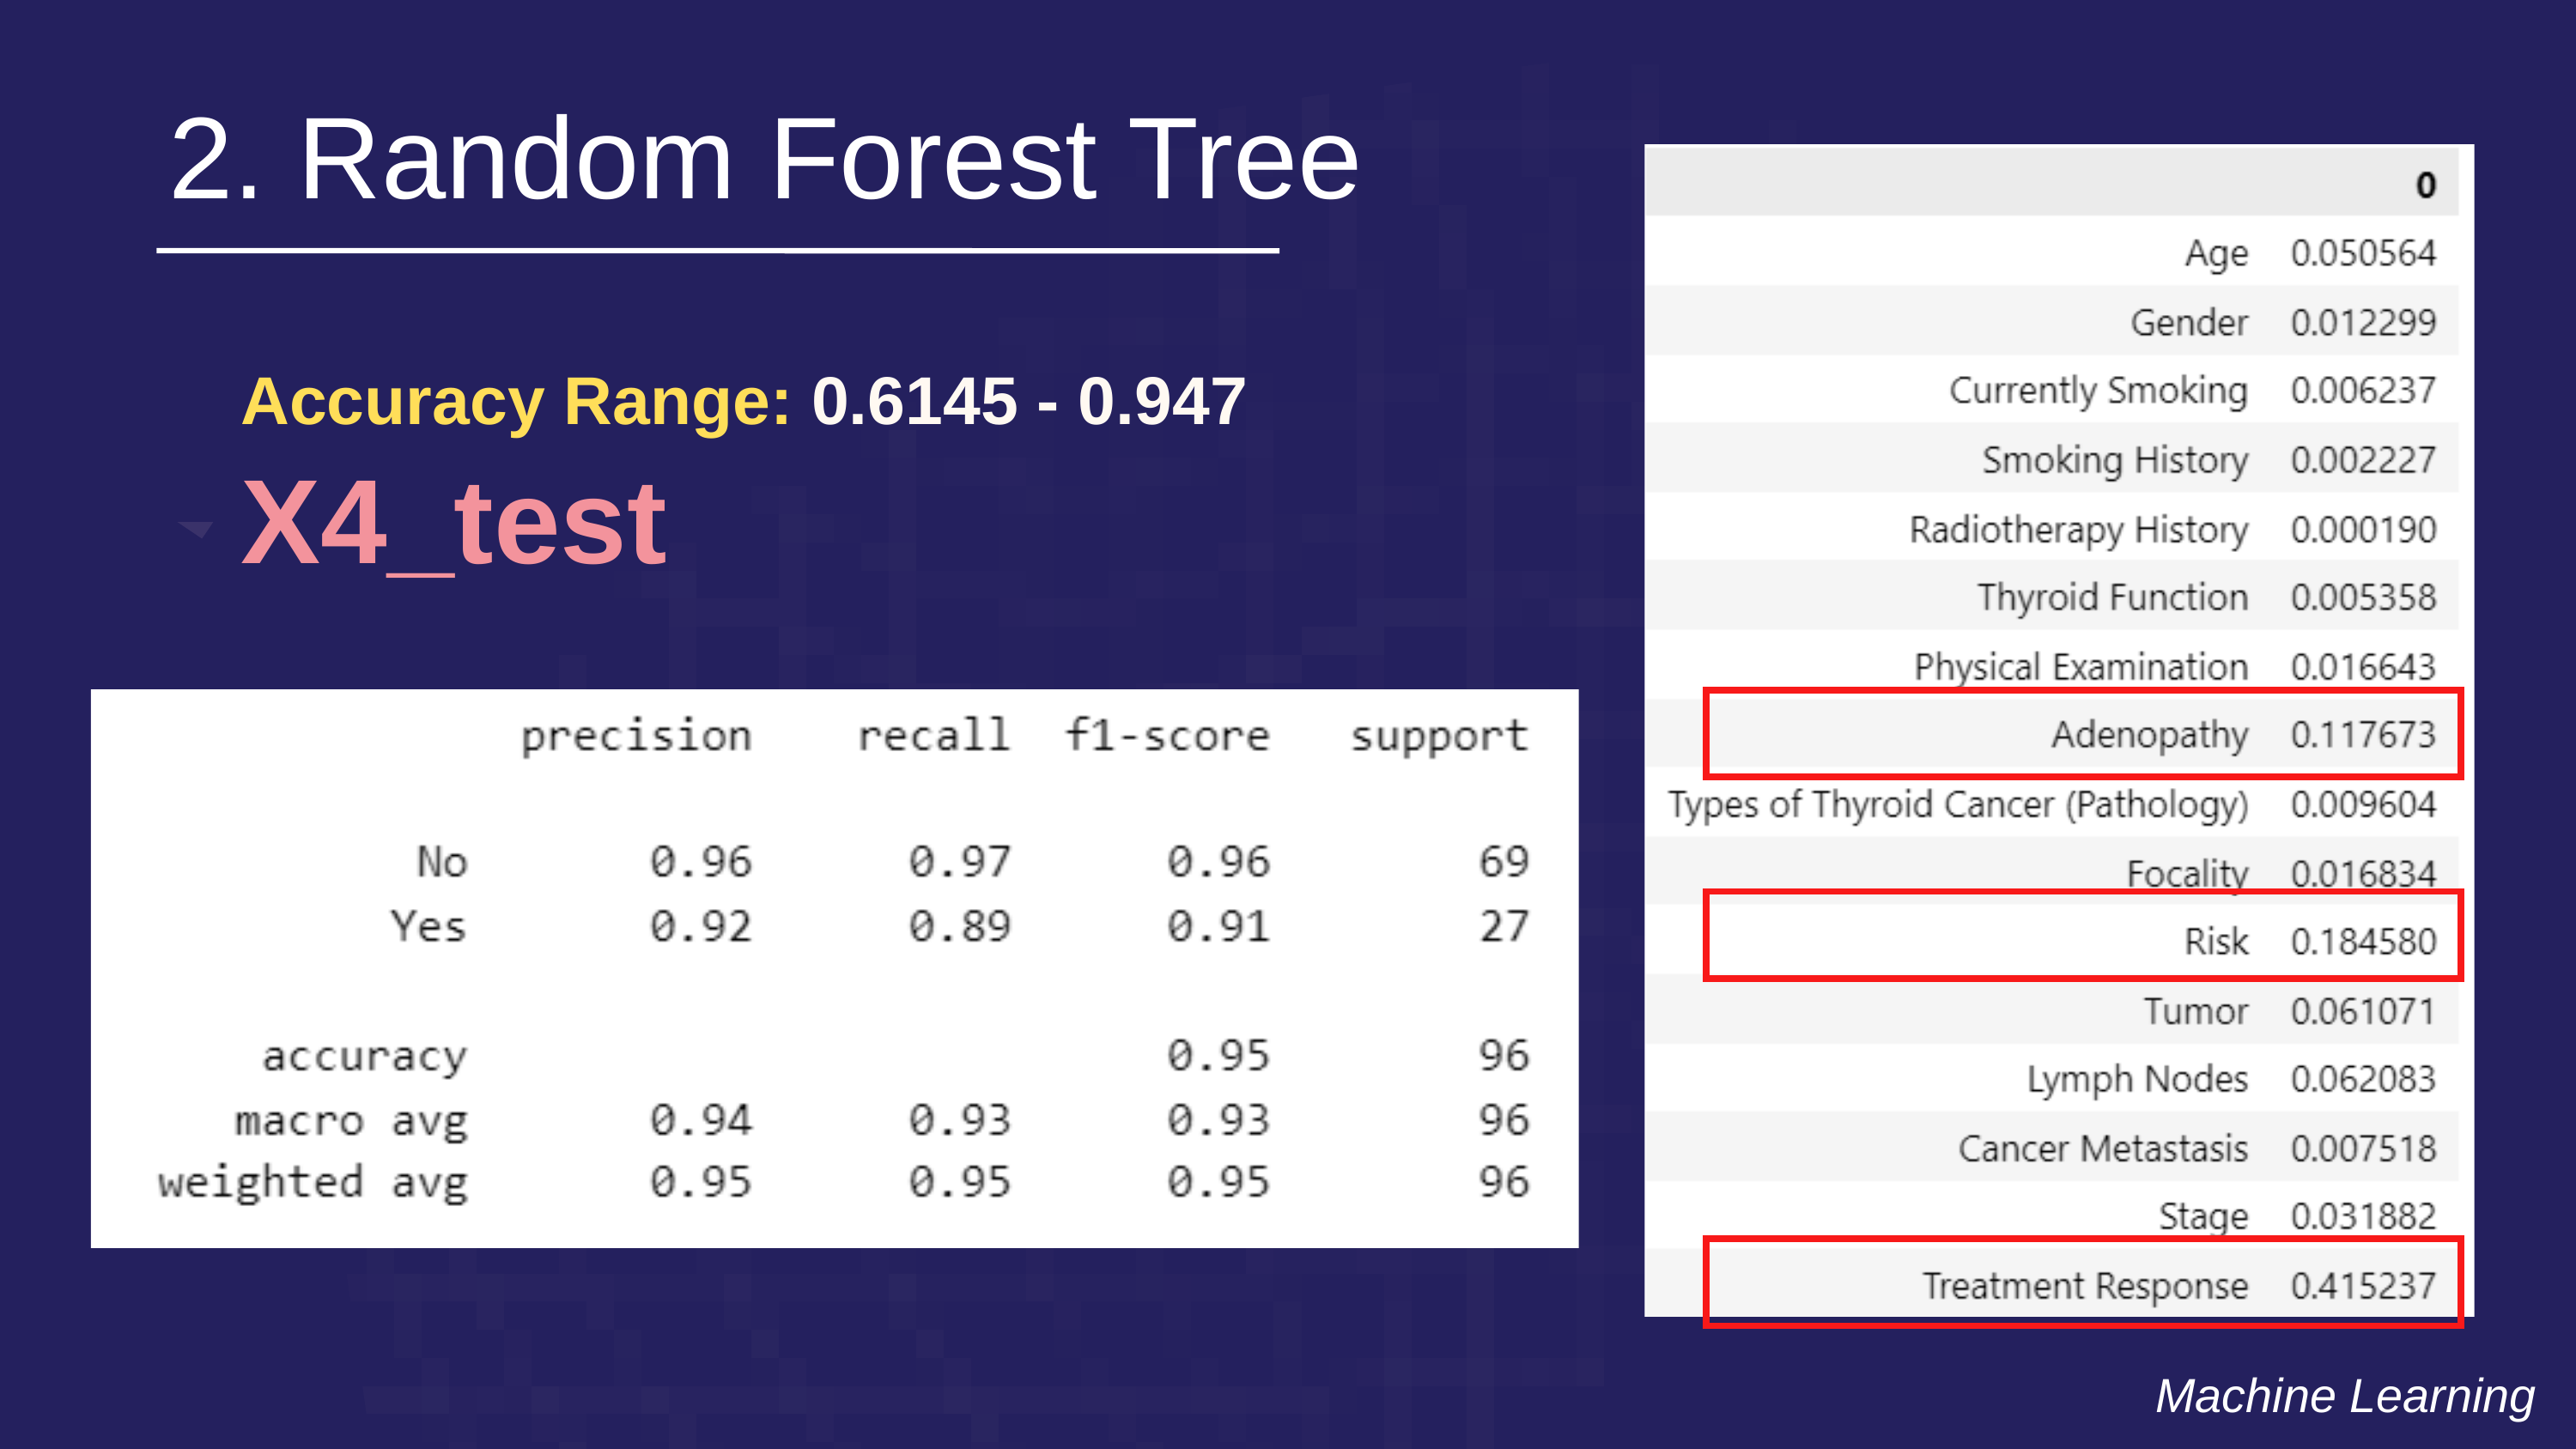

2. Random Forest Tree

Accuracy Range: 0.6145 - 0.947
X4_test

Machine Learning